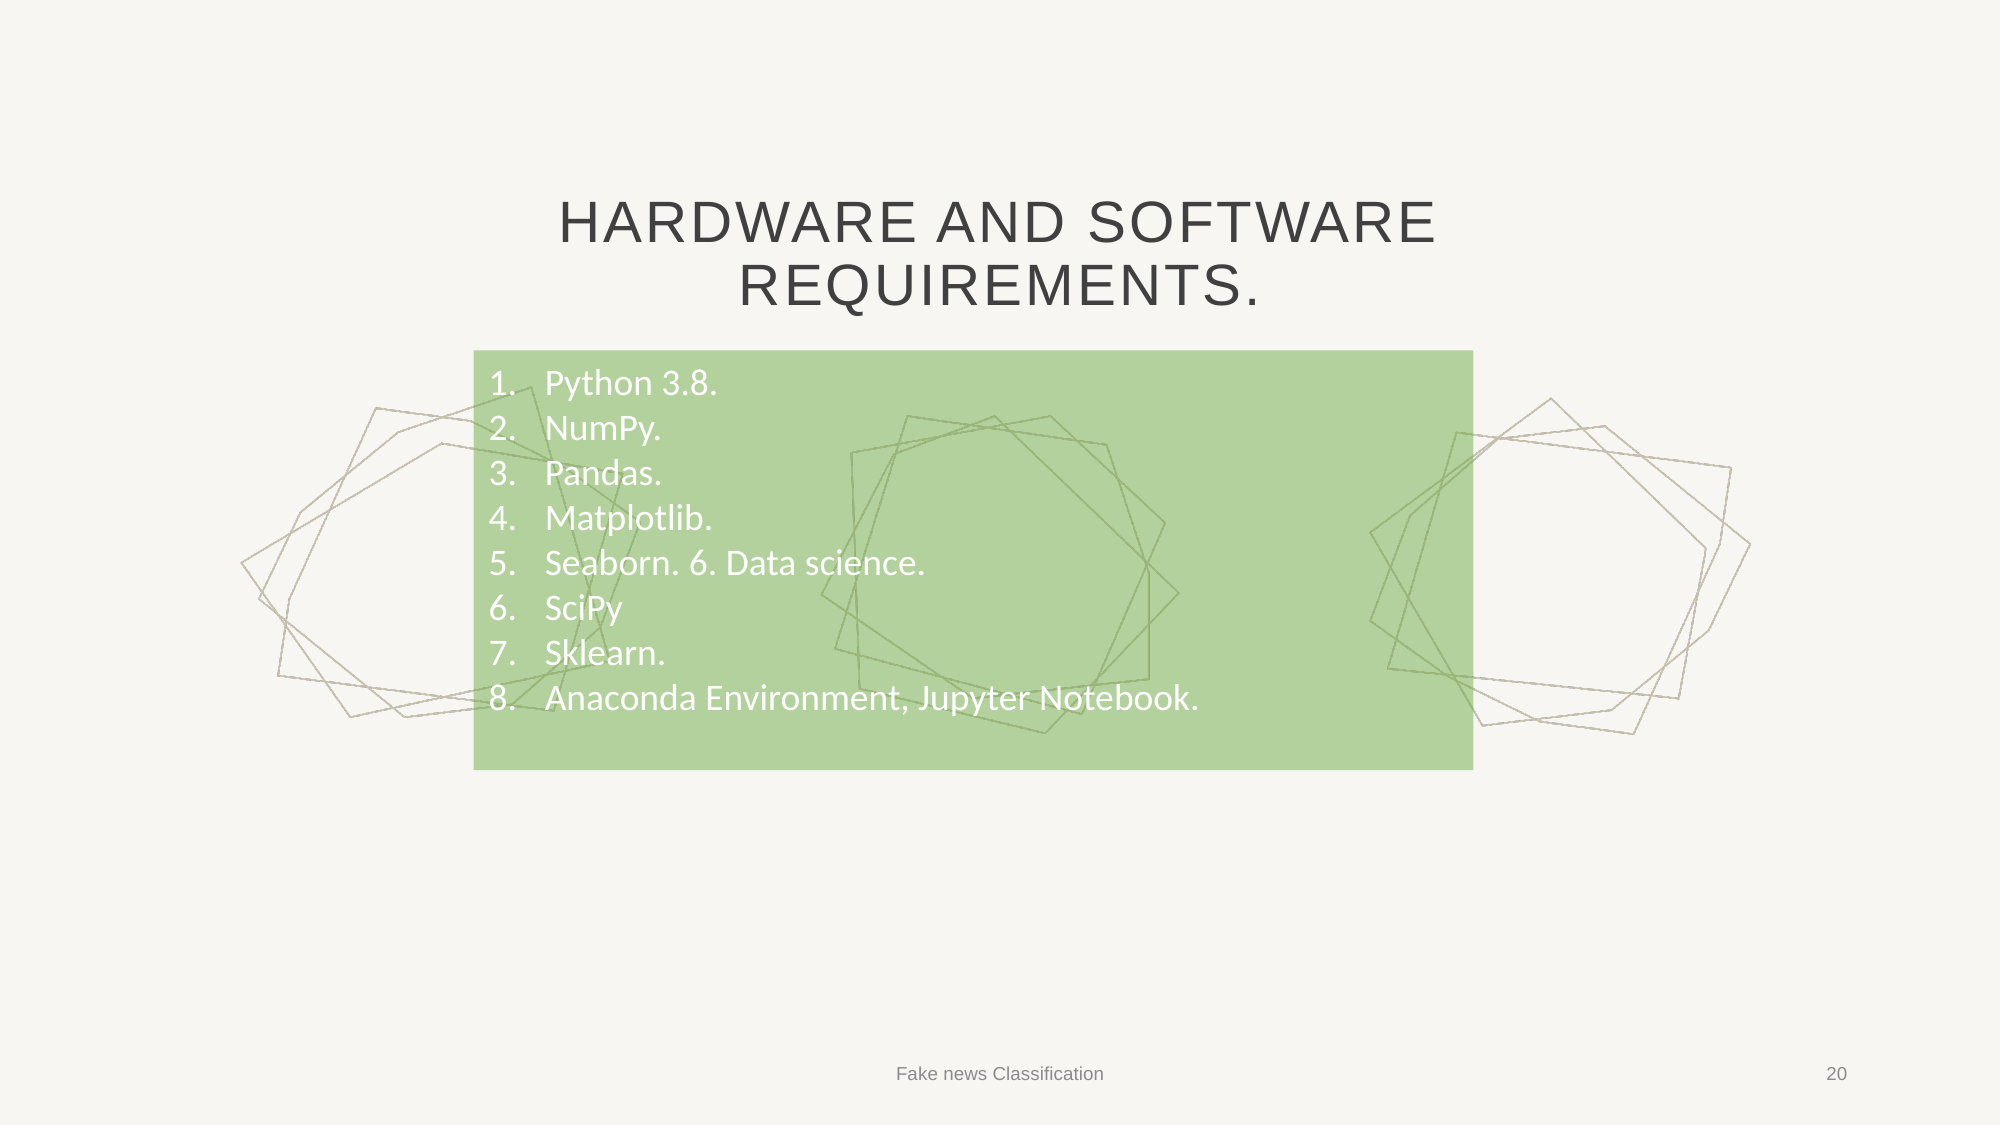

# Hardware and software requirements.
Python 3.8.
NumPy.
Pandas.
Matplotlib.
Seaborn. 6. Data science.
SciPy
Sklearn.
Anaconda Environment, Jupyter Notebook.

Fake news Classification
20